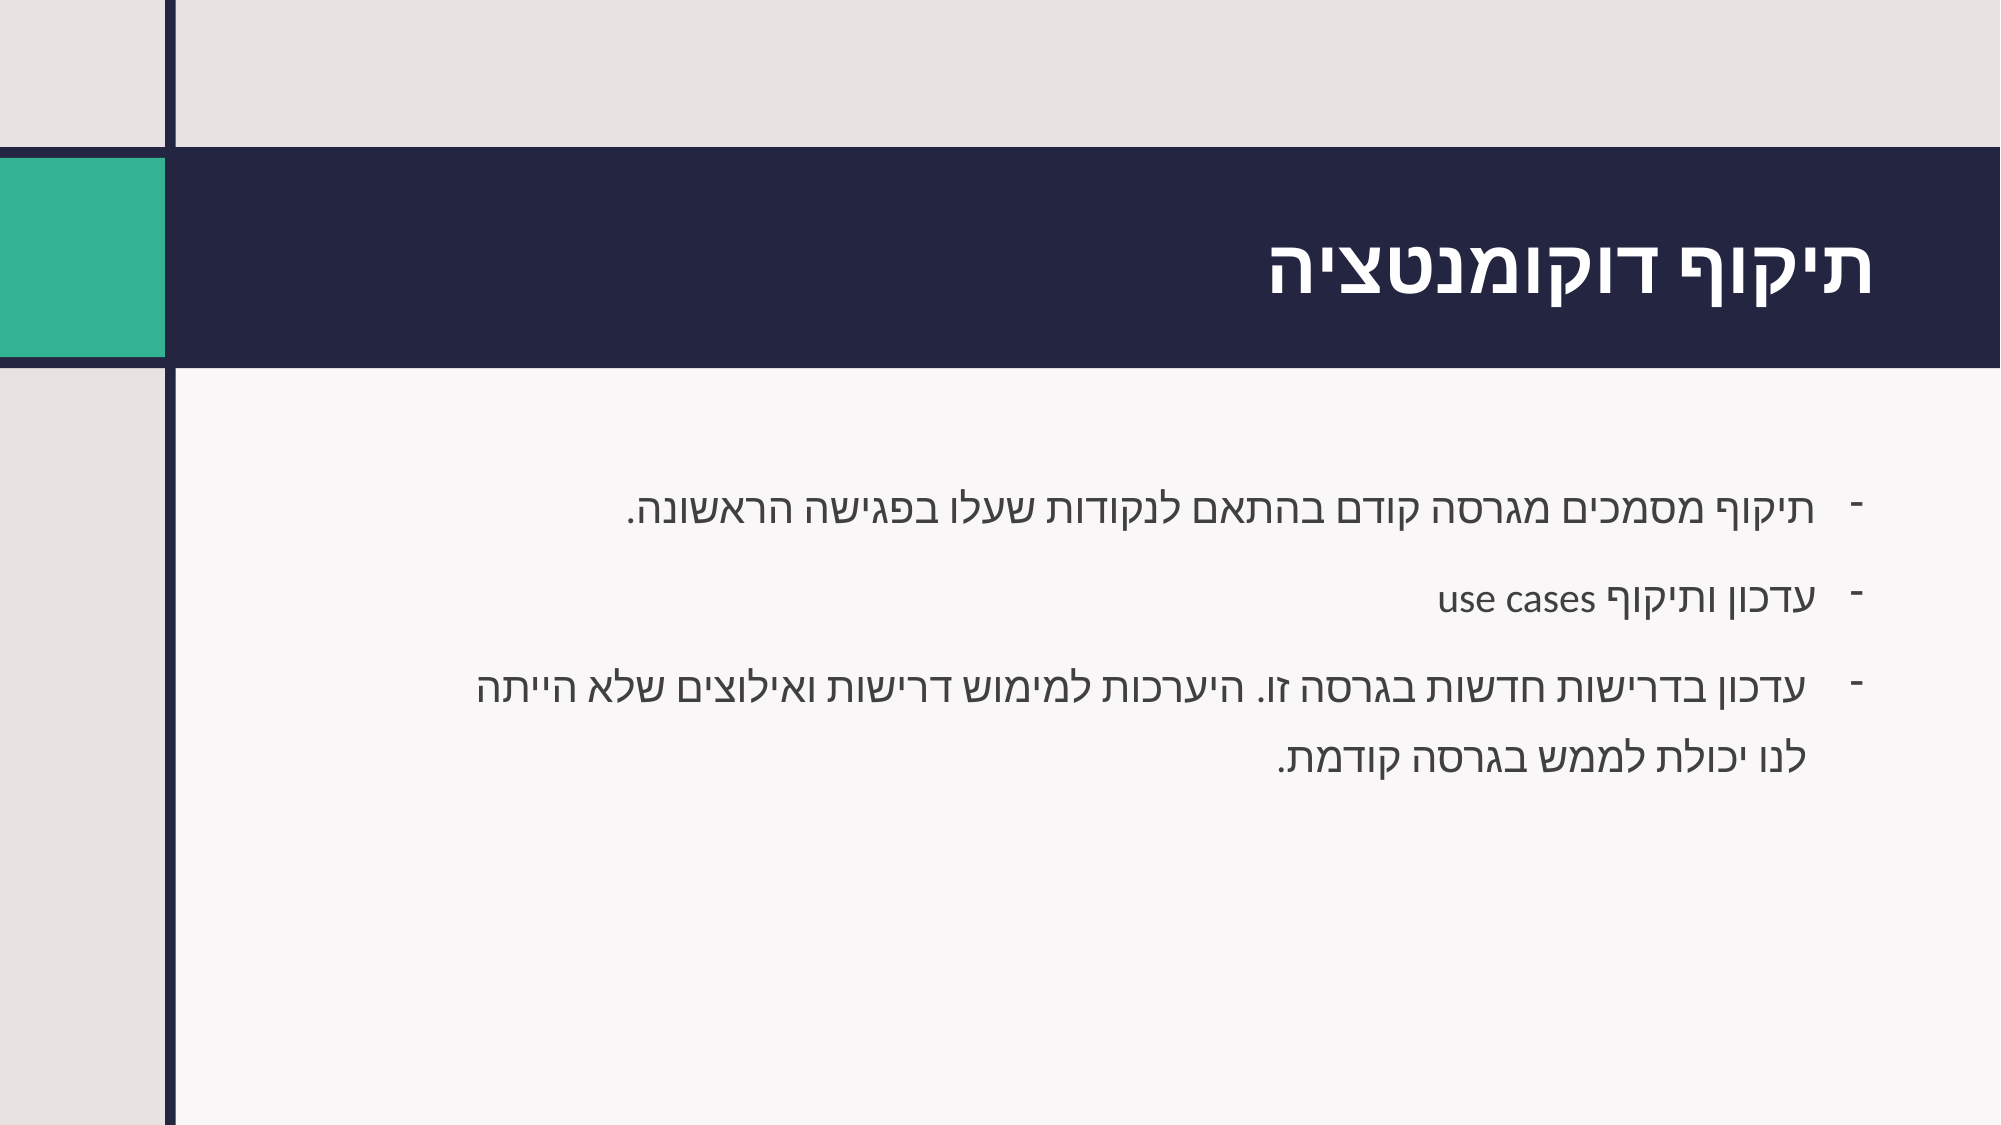

# תיקוף דוקומנטציה

תיקוף מסמכים מגרסה קודם בהתאם לנקודות שעלו בפגישה הראשונה.
עדכון ותיקוף use cases
עדכון בדרישות חדשות בגרסה זו. היערכות למימוש דרישות ואילוצים שלא הייתה לנו יכולת לממש בגרסה קודמת.